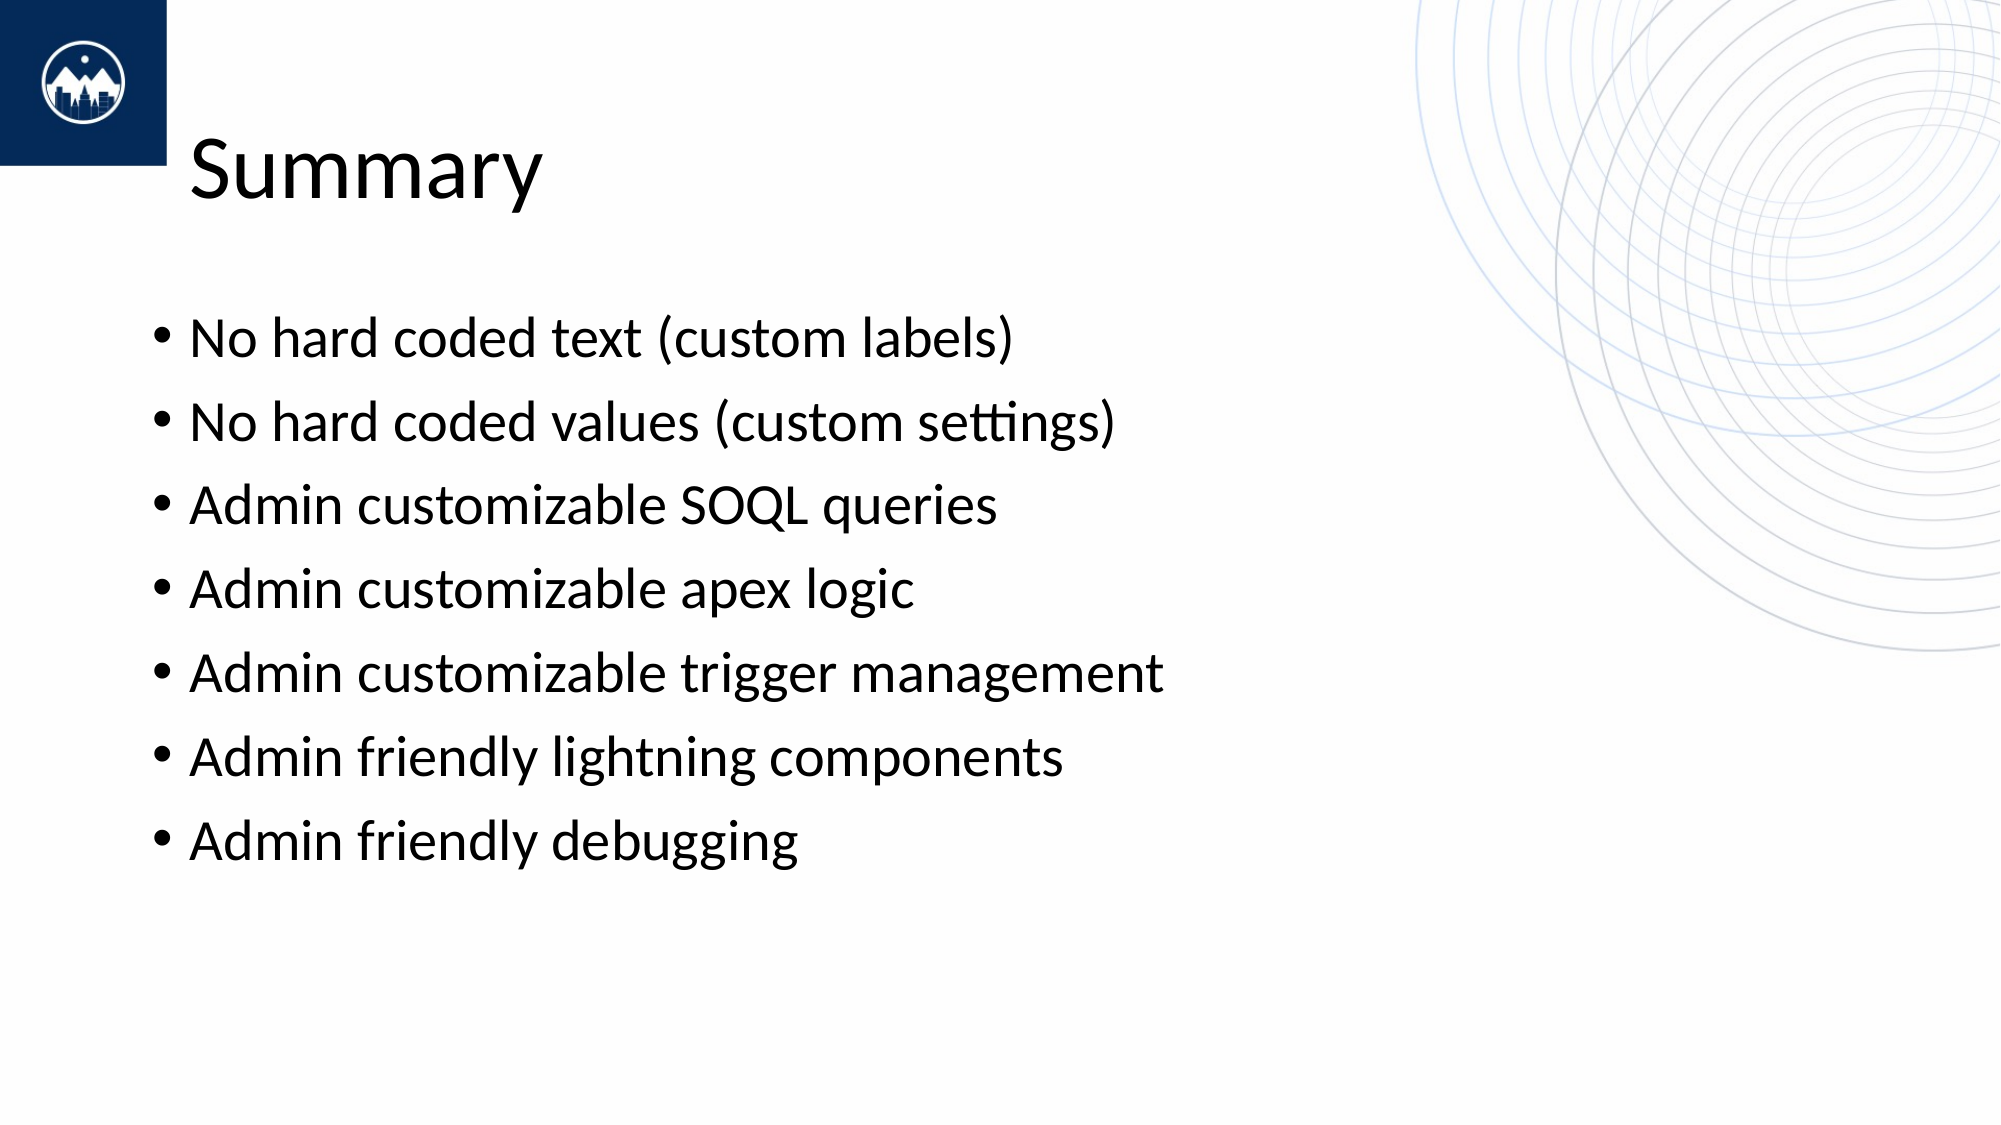

# Summary
No hard coded text (custom labels)
No hard coded values (custom settings)
Admin customizable SOQL queries
Admin customizable apex logic
Admin customizable trigger management
Admin friendly lightning components
Admin friendly debugging